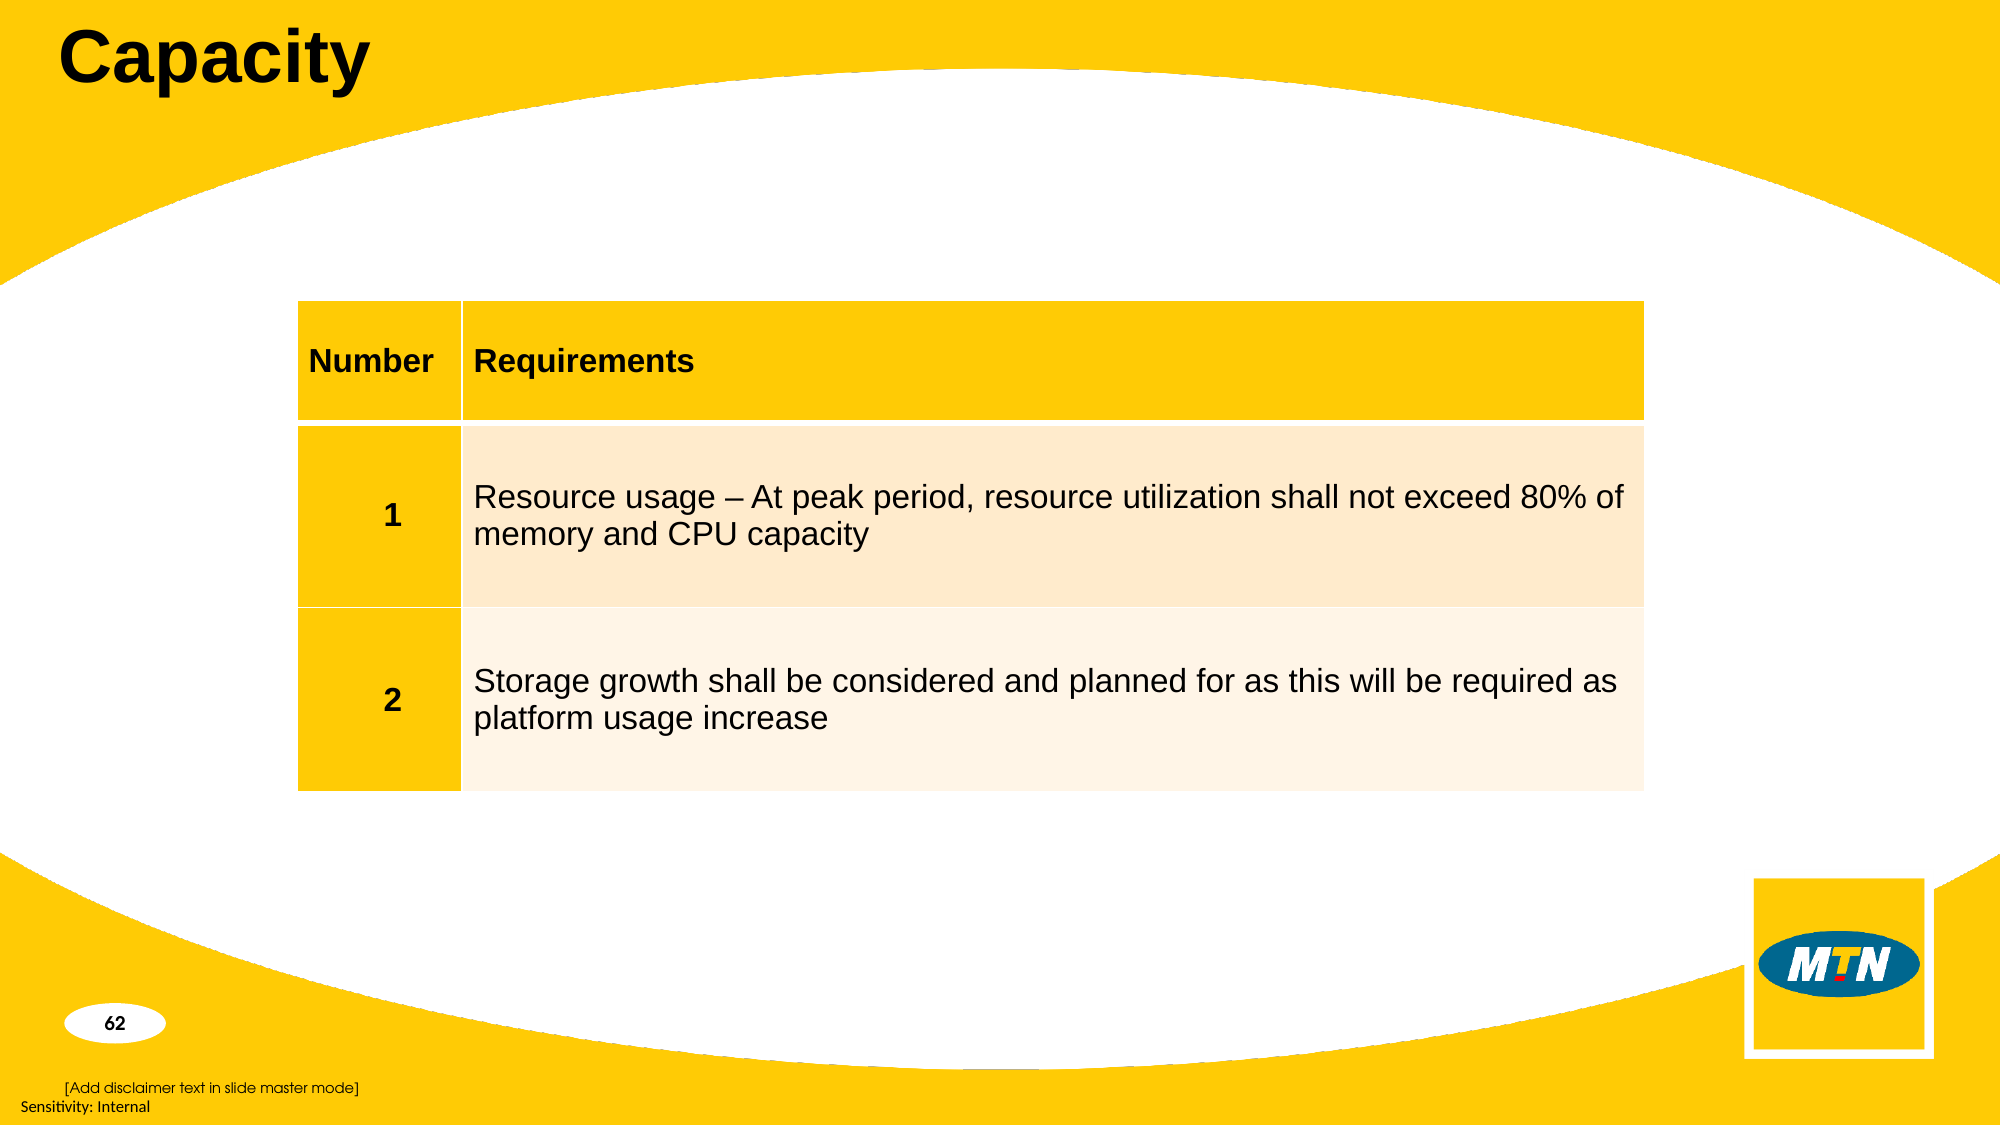

Capacity
| Number | Requirements |
| --- | --- |
| 1 | Resource usage – At peak period, resource utilization shall not exceed 80% of memory and CPU capacity |
| 2 | Storage growth shall be considered and planned for as this will be required as platform usage increase |